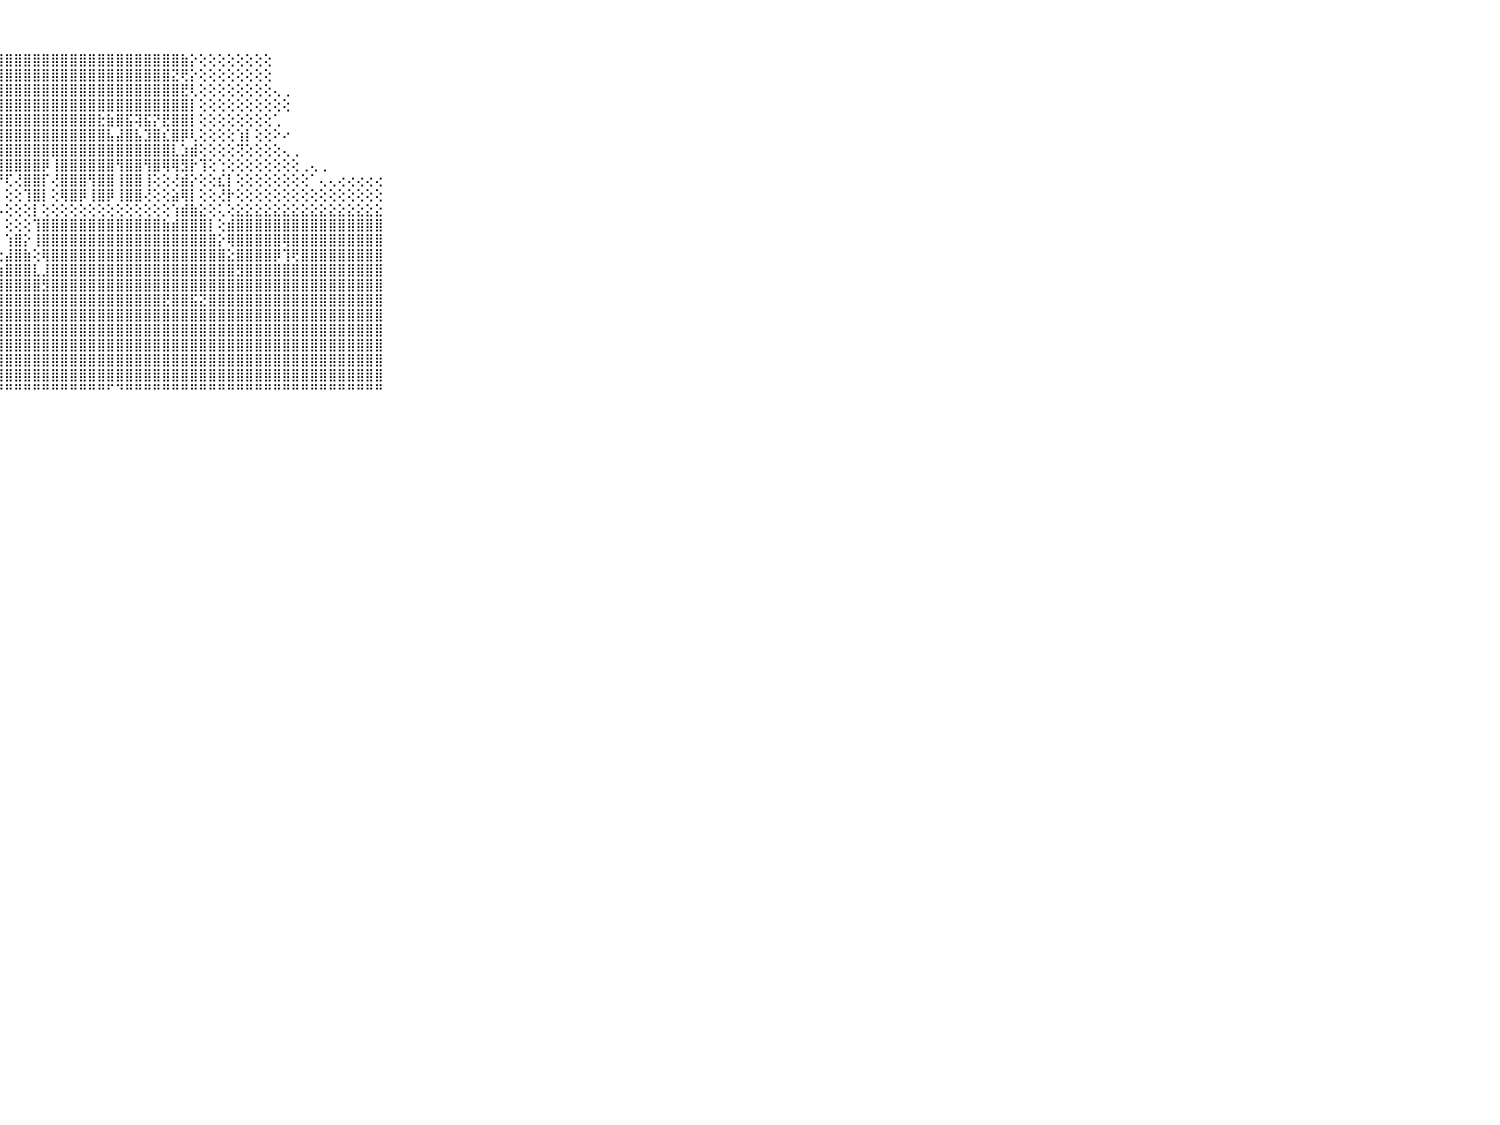

⠀⠀⠀⠀⠀⠀⠀⠀⠀⠀⠀⣿⣿⣿⣿⣿⣿⣿⣿⣿⣿⣿⣿⣿⣿⣿⣿⣿⣿⣿⣿⣿⣿⣿⣿⣿⣿⣿⣿⣿⣿⣿⣿⣿⣿⣿⣿⣷⡕⢕⢕⢕⢕⢕⢕⢕⢕⠀⠀⠀⠀⠀⠀⠀⠀⠀⠀⠀⠀⠀⠀⠀⠀⠀⠀⠀⠀⠀⠀⠀⠀
⠀⠀⠀⠀⠀⠀⠀⠀⠀⠀⠀⣿⣿⣿⣿⣿⣿⣿⣿⣿⣿⣿⣿⣿⣿⣿⣿⣿⣿⣿⣿⣿⣿⣿⣿⣿⣿⣿⣿⣿⣿⣿⣿⣿⣿⣿⣝⢟⡕⢕⢕⢕⢕⢕⢕⢕⢕⠀⠀⠀⠀⠀⠀⠀⠀⠀⠀⠀⠀⠀⠀⠀⠀⠀⠀⠀⠀⠀⠀⠀⠀
⠀⠀⠀⠀⠀⠀⠀⠀⠀⠀⠀⣿⣿⣿⣿⣿⣿⣿⣿⣿⣿⣿⣿⣿⣿⣿⣿⣿⣿⣿⣿⣿⣿⣿⣿⣿⣿⣿⣿⣿⣿⣿⣿⣿⣿⣿⣿⣟⢇⢕⢕⢕⢕⢕⢕⢕⢕⢄⢀⠀⠀⠀⠀⠀⠀⠀⠀⠀⠀⠀⠀⠀⠀⠀⠀⠀⠀⠀⠀⠀⠀
⠀⠀⠀⠀⠀⠀⠀⠀⠀⠀⠀⣻⣿⣿⣿⣿⣿⣿⣿⣿⣿⣿⣿⣿⣿⣿⣿⣿⣿⣿⣿⣿⣿⣿⣿⣿⣿⣿⣿⣿⣿⣿⣿⣿⣿⣿⣿⣿⡇⢕⢕⢕⢕⢕⢕⢕⢕⢕⢕⠀⠀⠀⠀⠀⠀⠀⠀⠀⠀⠀⠀⠀⠀⠀⠀⠀⠀⠀⠀⠀⠀
⠀⠀⠀⠀⠀⠀⠀⠀⠀⠀⠀⣿⣿⣿⣿⣿⣿⣿⣿⣿⣿⣿⣿⣿⣿⣿⣿⣿⣿⣿⣿⣿⣿⣿⣿⣿⣿⣿⣗⣷⣿⣯⢽⣯⡝⣟⣿⣿⡇⢕⢕⢕⢕⢕⢕⢕⢕⢁⠀⠀⠀⠀⠀⠀⠀⠀⠀⠀⠀⠀⠀⠀⠀⠀⠀⠀⠀⠀⠀⠀⠀
⠀⠀⠀⠀⠀⠀⠀⠀⠀⠀⠀⣿⣿⣿⣿⣿⣿⣿⣿⣿⣿⣿⣿⣿⣿⣿⣿⣿⣿⣿⣿⣿⣿⣿⣿⣿⣿⣿⣿⣧⣼⣿⣧⣹⣿⣎⣿⡿⢇⢕⢕⢕⢕⢱⡇⢕⢕⠕⠔⠀⠀⠀⠀⠀⠀⠀⠀⠀⠀⠀⠀⠀⠀⠀⠀⠀⠀⠀⠀⠀⠀
⠀⠀⠀⠀⠀⠀⠀⠀⠀⠀⠀⣿⣿⣿⣿⣿⣿⣿⣿⣿⢽⣿⣿⣿⣿⣿⣿⣿⣿⣿⣿⣿⣿⣿⣿⣿⣿⣿⣿⣿⣿⣿⣿⣿⣿⣿⣇⣱⣾⢕⢕⢕⢕⢝⢕⢕⢕⢕⢄⢀⠀⠀⠀⠀⠀⠀⠀⠀⠀⠀⠀⠀⠀⠀⠀⠀⠀⠀⠀⠀⠀
⠀⠀⠀⠀⠀⠀⠀⠀⠀⠀⠀⣿⣿⣿⣿⢹⣿⣿⣿⣯⡜⣿⣿⣿⣿⣿⣿⣿⣿⣿⣿⣿⡿⢸⣿⣿⣿⣿⣿⣿⢻⣿⣿⢻⣿⢿⢿⣻⡗⢹⢕⢑⢕⢕⢕⢕⢕⢕⢕⢕⢀⢄⢀⠀⠀⠀⠀⠀⠀⠀⠀⠀⠀⠀⠀⠀⠀⠀⠀⠀⠀
⠀⠀⠀⠀⠀⠀⠀⠀⠀⠀⠀⣿⣿⣿⣿⢜⣿⣿⣿⡏⢕⣿⣿⣿⣿⢺⣿⡟⢏⢜⣿⣿⡏⢜⣿⣿⣿⢻⣿⣿⢸⣿⣿⢸⢕⢕⢜⣾⡕⢕⢕⣎⡇⢕⢕⢕⢕⢕⢕⢕⢕⠁⢄⢄⢔⢔⢔⢔⢔⠀⠀⠀⠀⠀⠀⠀⠀⠀⠀⠀⠀
⠀⠀⠀⠀⠀⠀⠀⠀⠀⠀⠀⢿⣿⣿⣿⢕⣿⣿⣿⡇⢕⢺⣿⣿⡿⢸⣿⡇⢕⢕⢹⣿⡇⢕⢿⣿⡿⢸⣿⡿⢸⣿⣿⢜⢕⢕⣵⢿⡇⢕⢕⢜⡗⢕⢕⢕⢕⢕⢕⢕⢕⢕⢕⢕⢕⢕⢕⢕⢕⠀⠀⠀⠀⠀⠀⠀⠀⠀⠀⠀⠀
⠀⠀⠀⠀⠀⠀⠀⠀⠀⠀⠀⢕⢕⢕⢕⢕⢕⢕⢕⢕⢕⢕⢕⢕⢕⢕⢱⡧⢕⢕⢕⡇⢕⢕⢕⢕⢕⢕⢕⢕⢕⢕⢕⢕⢕⢕⢱⣾⣷⣕⢕⢅⢕⣕⣕⣕⣕⣕⣕⣕⣕⣕⣕⣕⣕⣕⣕⣕⣕⠀⠀⠀⠀⠀⠀⠀⠀⠀⠀⠀⠀
⠀⠀⠀⠀⠀⠀⠀⠀⠀⠀⠀⣷⣿⣿⣿⣿⣿⣿⣷⣷⣿⣿⣿⣿⣿⣿⣿⡇⢕⢕⢕⢹⣿⣿⣿⣿⣿⣿⣿⣿⣿⣿⣿⣿⣿⣷⣾⣿⣿⣿⡇⢕⣾⣿⣿⣿⣿⣿⣿⣿⣿⣿⣿⣿⣿⣿⣿⣿⣿⠀⠀⠀⠀⠀⠀⠀⠀⠀⠀⠀⠀
⠀⠀⠀⠀⠀⠀⠀⠀⠀⠀⠀⣿⣿⣿⣿⣿⣿⣿⣿⣿⣿⣿⣿⣿⣿⣿⣿⡇⢱⣿⡕⢸⣿⣿⣿⣿⣿⣿⣿⣿⣿⣿⣿⣿⣿⣿⣿⣿⣿⣿⣿⡕⢿⣿⣿⣿⣿⣿⢿⣿⣿⣿⣿⣿⣿⣿⣿⣿⣿⠀⠀⠀⠀⠀⠀⠀⠀⠀⠀⠀⠀
⠀⠀⠀⠀⠀⠀⠀⠀⠀⠀⠀⣿⣿⣿⣿⣿⣿⣿⣿⣿⣿⣿⣿⣿⣿⣿⣿⢕⣼⣿⣷⢕⢿⣿⣿⣿⣿⣿⣿⣿⣿⣿⣿⣿⣿⣿⣿⣿⣿⣿⣿⣿⣕⣿⣿⣿⣿⡿⢹⢟⣿⣿⣿⣿⣿⣿⣿⣿⣿⠀⠀⠀⠀⠀⠀⠀⠀⠀⠀⠀⠀
⠀⠀⠀⠀⠀⠀⠀⠀⠀⠀⠀⣿⣿⣿⣿⣿⣿⣿⣿⣿⣿⣿⣿⣿⣿⣿⡏⢱⣿⣿⣿⣇⣸⣿⣿⣿⣿⣿⣿⣿⣿⣿⣿⣿⣿⣿⣿⣿⣿⣿⣿⣿⣿⣻⣿⣿⣿⣿⣿⣿⣿⣿⣿⣿⣿⣿⣿⣿⣿⠀⠀⠀⠀⠀⠀⠀⠀⠀⠀⠀⠀
⠀⠀⠀⠀⠀⠀⠀⠀⠀⠀⠀⣿⣿⣿⣿⣿⣿⣿⣿⣿⣿⣿⣿⣿⣿⣿⡿⣿⣿⣿⣿⣿⣻⣿⣿⣿⣿⣿⣿⣿⣿⣿⣿⣿⣿⣿⣿⣿⣿⣿⣿⣿⣿⣿⣿⣿⣿⣿⣿⣿⣿⣿⣿⣿⣿⣿⣿⣿⣿⠀⠀⠀⠀⠀⠀⠀⠀⠀⠀⠀⠀
⠀⠀⠀⠀⠀⠀⠀⠀⠀⠀⠀⣿⣿⣿⣿⣿⣿⣿⣿⣿⣿⣿⣿⣿⣿⣿⣿⣿⣿⣿⣿⣿⣿⣿⣿⣿⣿⣿⣿⣿⣿⣿⣿⣿⣿⣟⣿⣿⣯⣝⣿⣿⣿⣿⣿⣿⣿⣿⣿⣿⣿⣿⣿⣿⣿⣿⣿⣿⣿⠀⠀⠀⠀⠀⠀⠀⠀⠀⠀⠀⠀
⠀⠀⠀⠀⠀⠀⠀⠀⠀⠀⠀⣿⣿⣿⣿⣿⣿⣿⣿⣿⣿⣿⣿⣿⣿⣿⣿⣿⣿⣿⣿⣿⣿⣿⣿⣿⣿⣿⣿⣿⣿⣿⣿⣿⣿⣿⣿⣿⣿⣿⣿⣿⣿⣿⣿⣿⣿⣿⣿⣿⣿⣿⣿⣿⣿⣿⣿⣿⣿⠀⠀⠀⠀⠀⠀⠀⠀⠀⠀⠀⠀
⠀⠀⠀⠀⠀⠀⠀⠀⠀⠀⠀⣿⣿⣿⣿⣿⣿⣿⣿⣿⣿⣿⣿⣿⣿⣿⣿⣿⣿⣿⣿⣿⣿⣿⣿⣿⣿⣿⣿⣿⣿⣿⣿⣿⣿⣿⣿⣿⣿⣿⣿⣿⣿⣿⣿⣿⣿⣿⣿⣿⣿⣿⣿⣿⣿⣿⣿⣿⣿⠀⠀⠀⠀⠀⠀⠀⠀⠀⠀⠀⠀
⠀⠀⠀⠀⠀⠀⠀⠀⠀⠀⠀⣿⣿⣿⣿⣿⣿⣿⣿⣿⣿⣿⣿⣿⣿⣿⣿⣿⣿⣿⣿⣿⣿⣿⣿⣿⣿⣿⣿⣿⣿⣿⣿⣿⣿⣿⣿⣿⣿⣿⣿⣿⣿⣿⣿⣿⣿⣿⣿⣿⣿⣿⣿⣿⣿⣿⣿⣿⣿⠀⠀⠀⠀⠀⠀⠀⠀⠀⠀⠀⠀
⠀⠀⠀⠀⠀⠀⠀⠀⠀⠀⠀⣿⣿⣿⣿⣿⣿⣿⣿⣿⣿⣿⣿⣿⣿⣿⣿⣿⣿⣿⣿⣿⣿⣿⣿⣿⣿⣿⣿⣿⣿⣿⣿⣿⣿⣿⣿⣿⣿⣿⣿⣿⣿⣿⣿⣿⣿⣿⣿⣿⣿⣿⣿⣿⣿⣿⣿⣿⣿⠀⠀⠀⠀⠀⠀⠀⠀⠀⠀⠀⠀
⠀⠀⠀⠀⠀⠀⠀⠀⠀⠀⠀⣿⣿⣿⣿⣿⣿⣿⣿⣿⣿⣿⣿⣿⣿⣿⣿⣿⣿⣿⣿⣿⣿⣿⣿⣿⣿⣿⣿⣿⣿⣿⣿⣿⣿⣿⣿⣿⣿⣿⣿⣿⣿⣿⣿⣿⣿⣿⣿⣿⣿⣿⣿⣿⣿⣿⣿⣿⣿⠀⠀⠀⠀⠀⠀⠀⠀⠀⠀⠀⠀
⠀⠀⠀⠀⠀⠀⠀⠀⠀⠀⠀⠛⠛⠛⠛⠛⠛⠛⠛⠛⠛⠛⠛⠛⠛⠛⠛⠛⠛⠛⠛⠛⠛⠛⠛⠛⠛⠛⠛⠋⠙⠛⠛⠛⠛⠛⠛⠛⠛⠛⠛⠛⠛⠛⠛⠛⠛⠛⠛⠛⠛⠛⠛⠛⠛⠛⠛⠛⠛⠀⠀⠀⠀⠀⠀⠀⠀⠀⠀⠀⠀